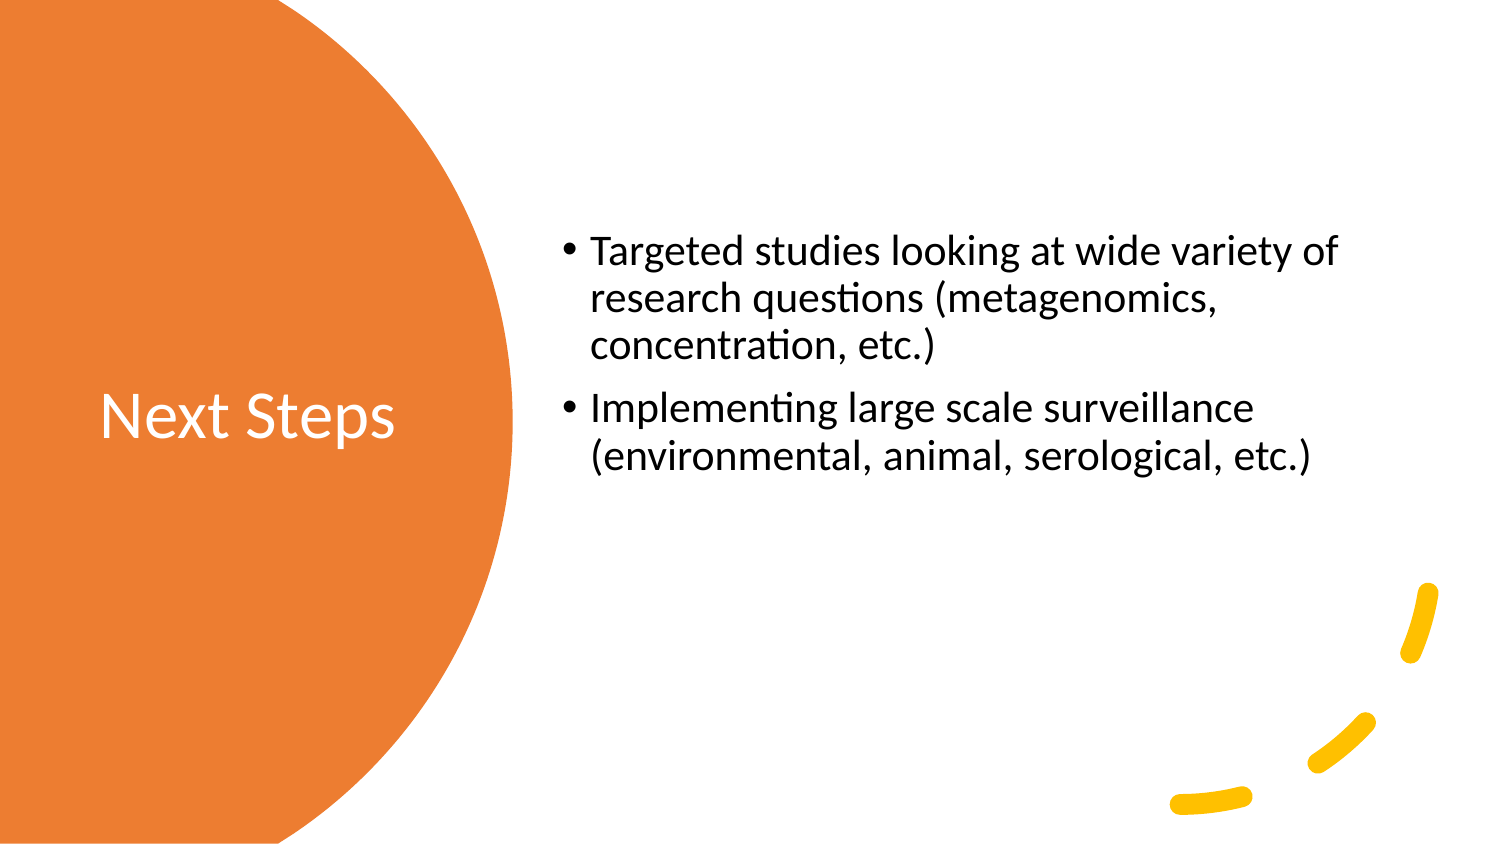

Targeted studies looking at wide variety of research questions (metagenomics, concentration, etc.)
Implementing large scale surveillance (environmental, animal, serological, etc.)

# Next Steps